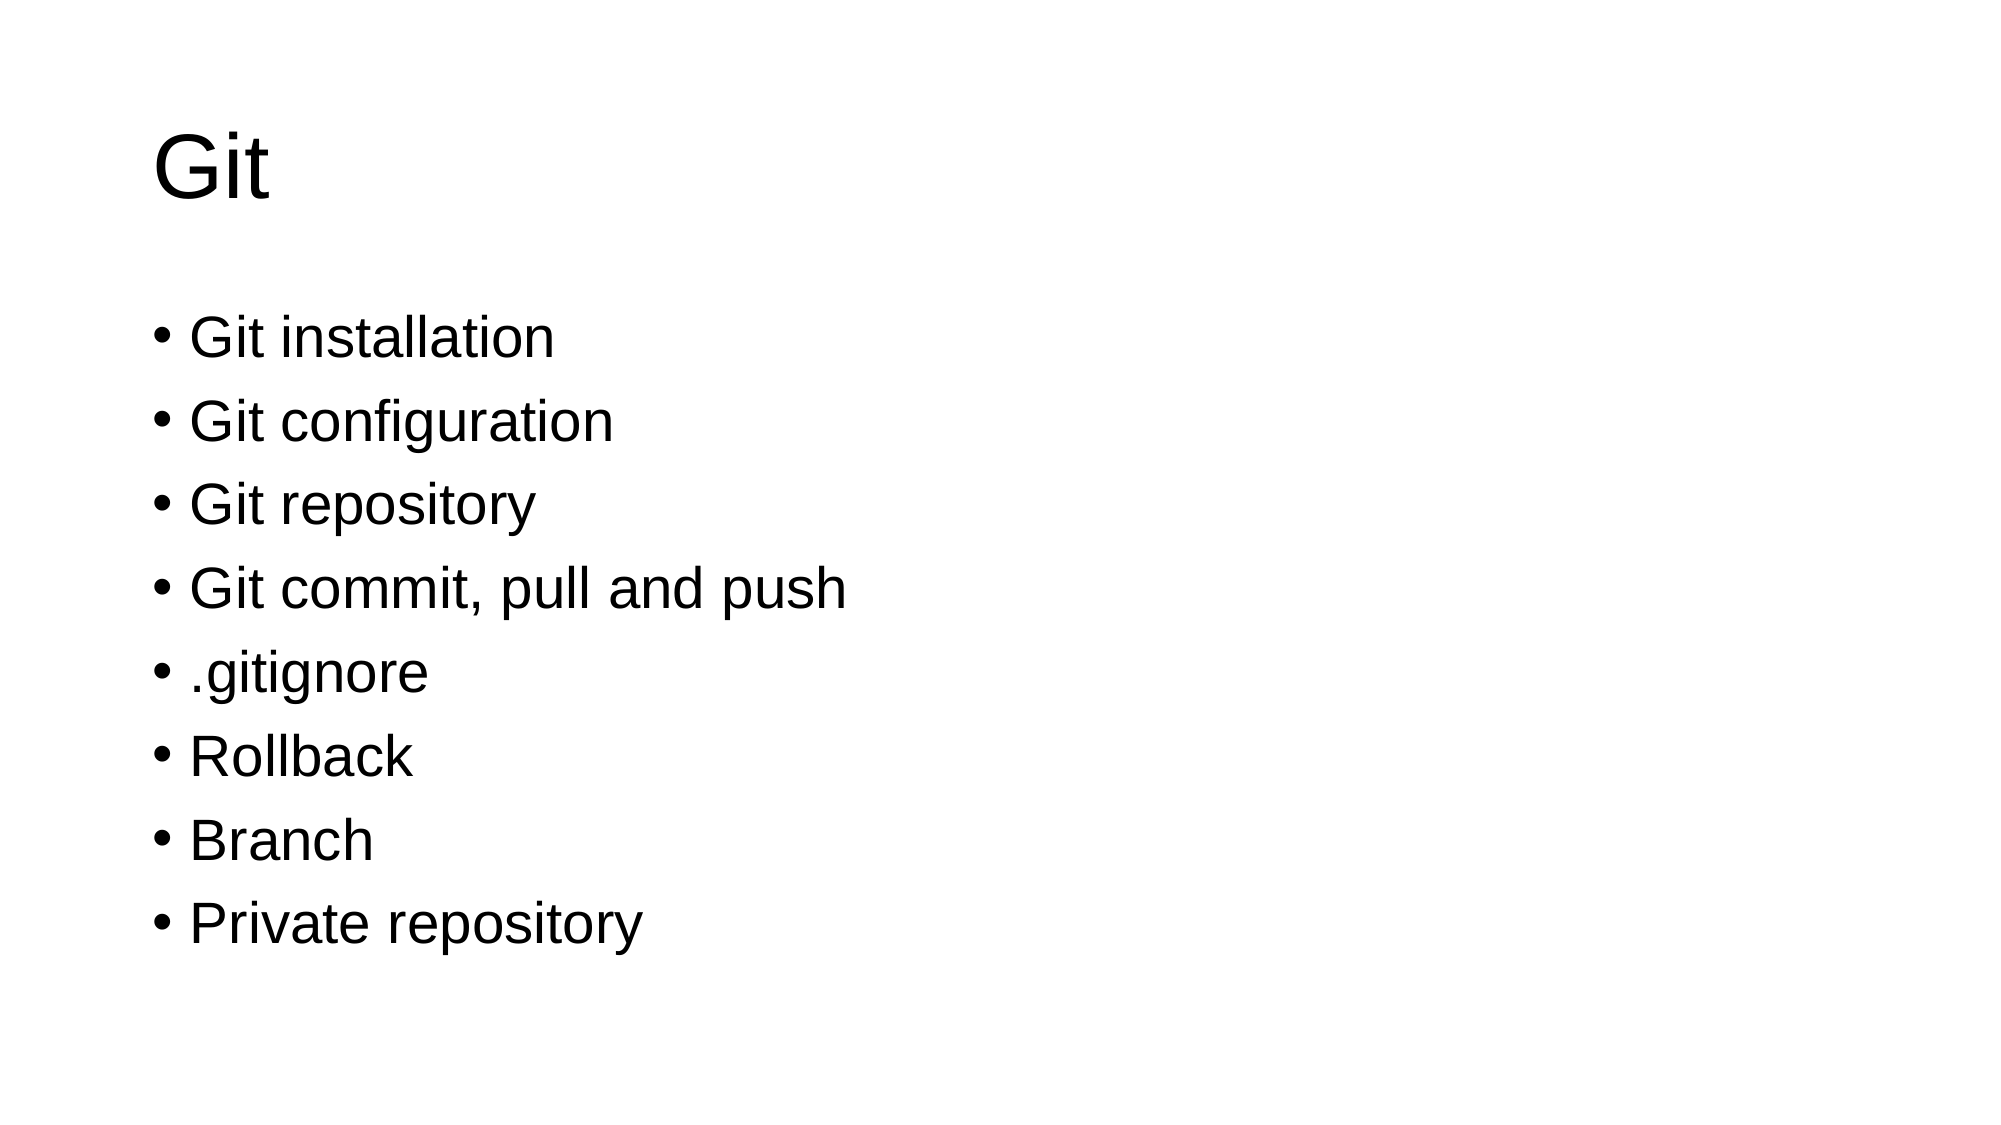

# Git
Git installation
Git configuration
Git repository
Git commit, pull and push
.gitignore
Rollback
Branch
Private repository